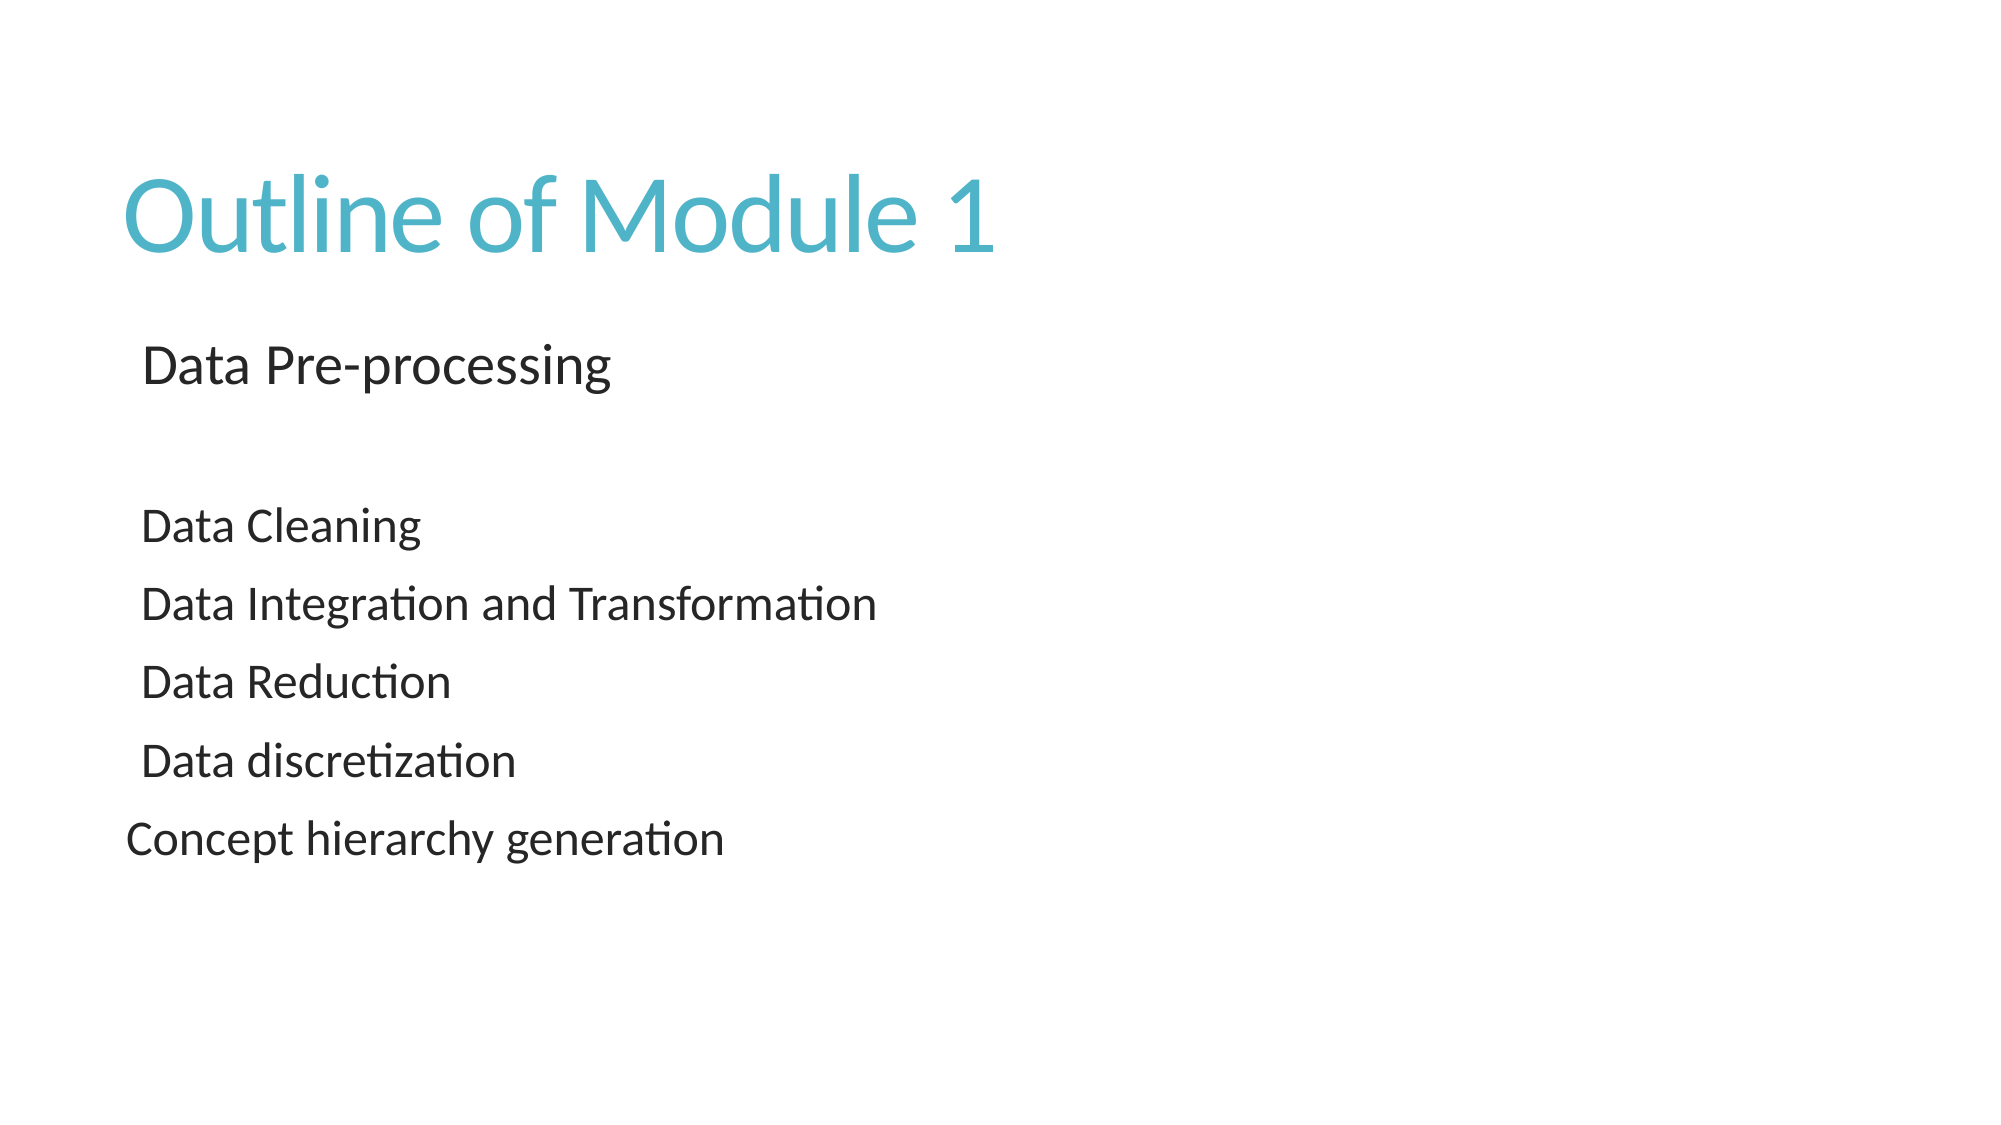

# Outline of Module 1
Data Pre-processing

Data Cleaning
Data Integration and Transformation
Data Reduction
Data discretization
Concept hierarchy generation